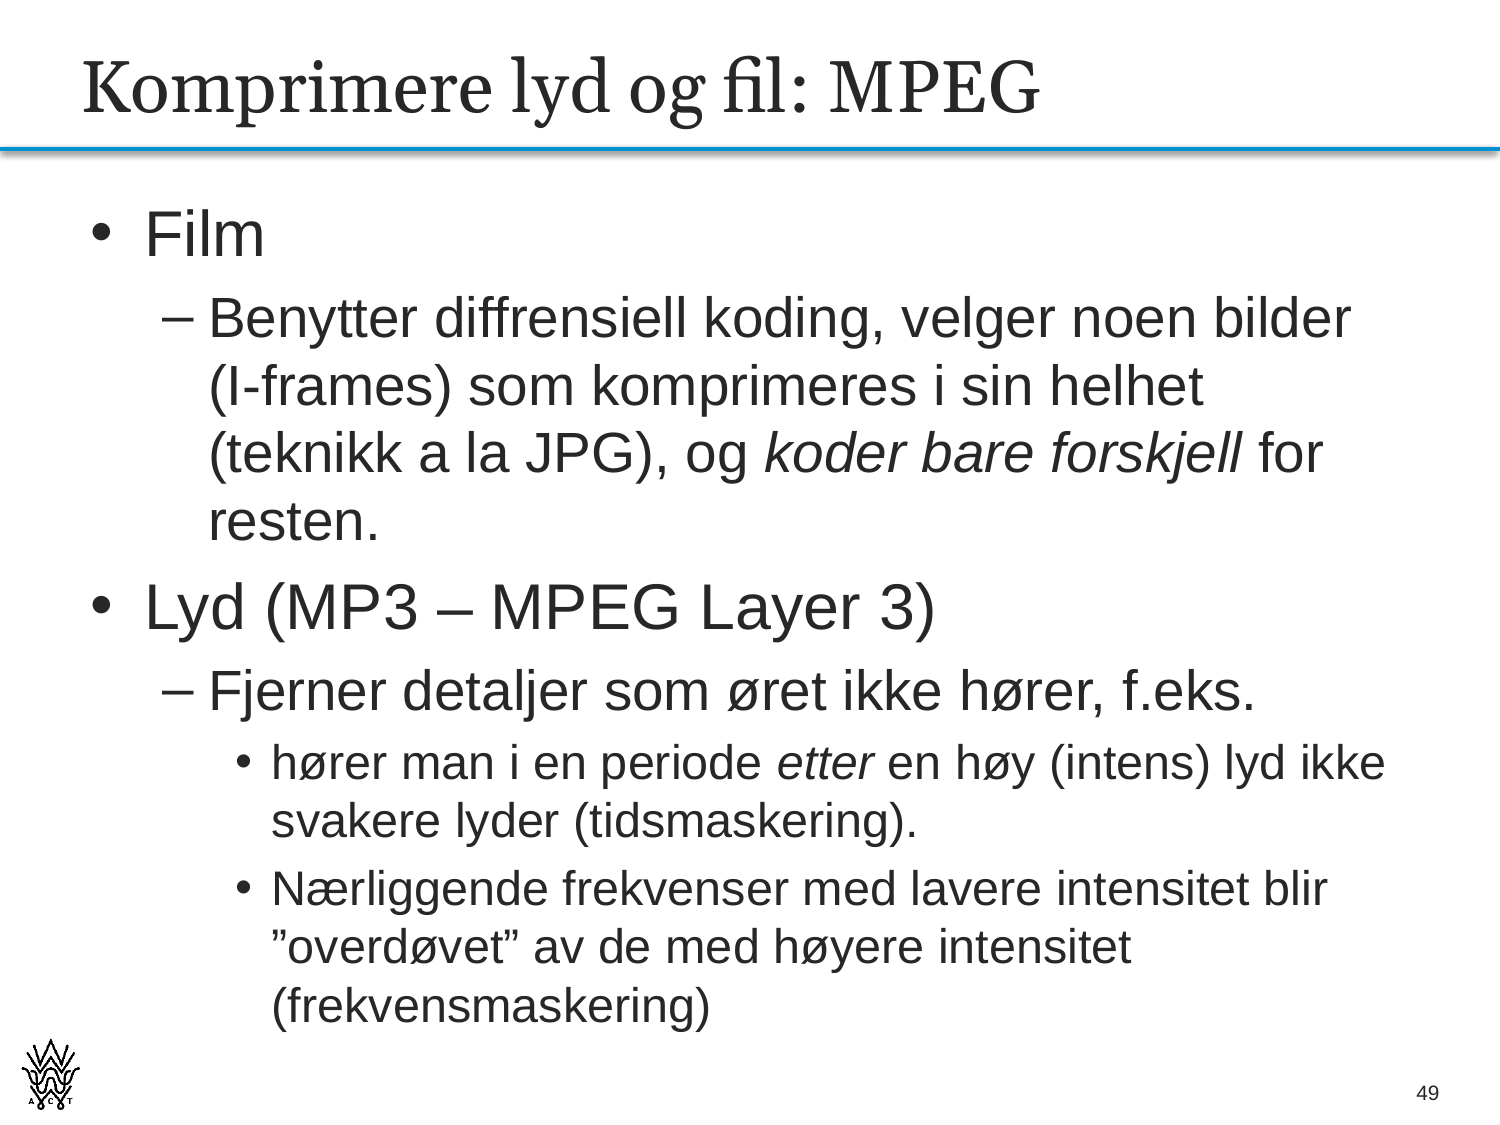

# Komprimere lyd og fil: MPEG
Film
Benytter diffrensiell koding, velger noen bilder (I-frames) som komprimeres i sin helhet (teknikk a la JPG), og koder bare forskjell for resten.
Lyd (MP3 – MPEG Layer 3)
Fjerner detaljer som øret ikke hører, f.eks.
hører man i en periode etter en høy (intens) lyd ikke svakere lyder (tidsmaskering).
Nærliggende frekvenser med lavere intensitet blir ”overdøvet” av de med høyere intensitet (frekvensmaskering)

49